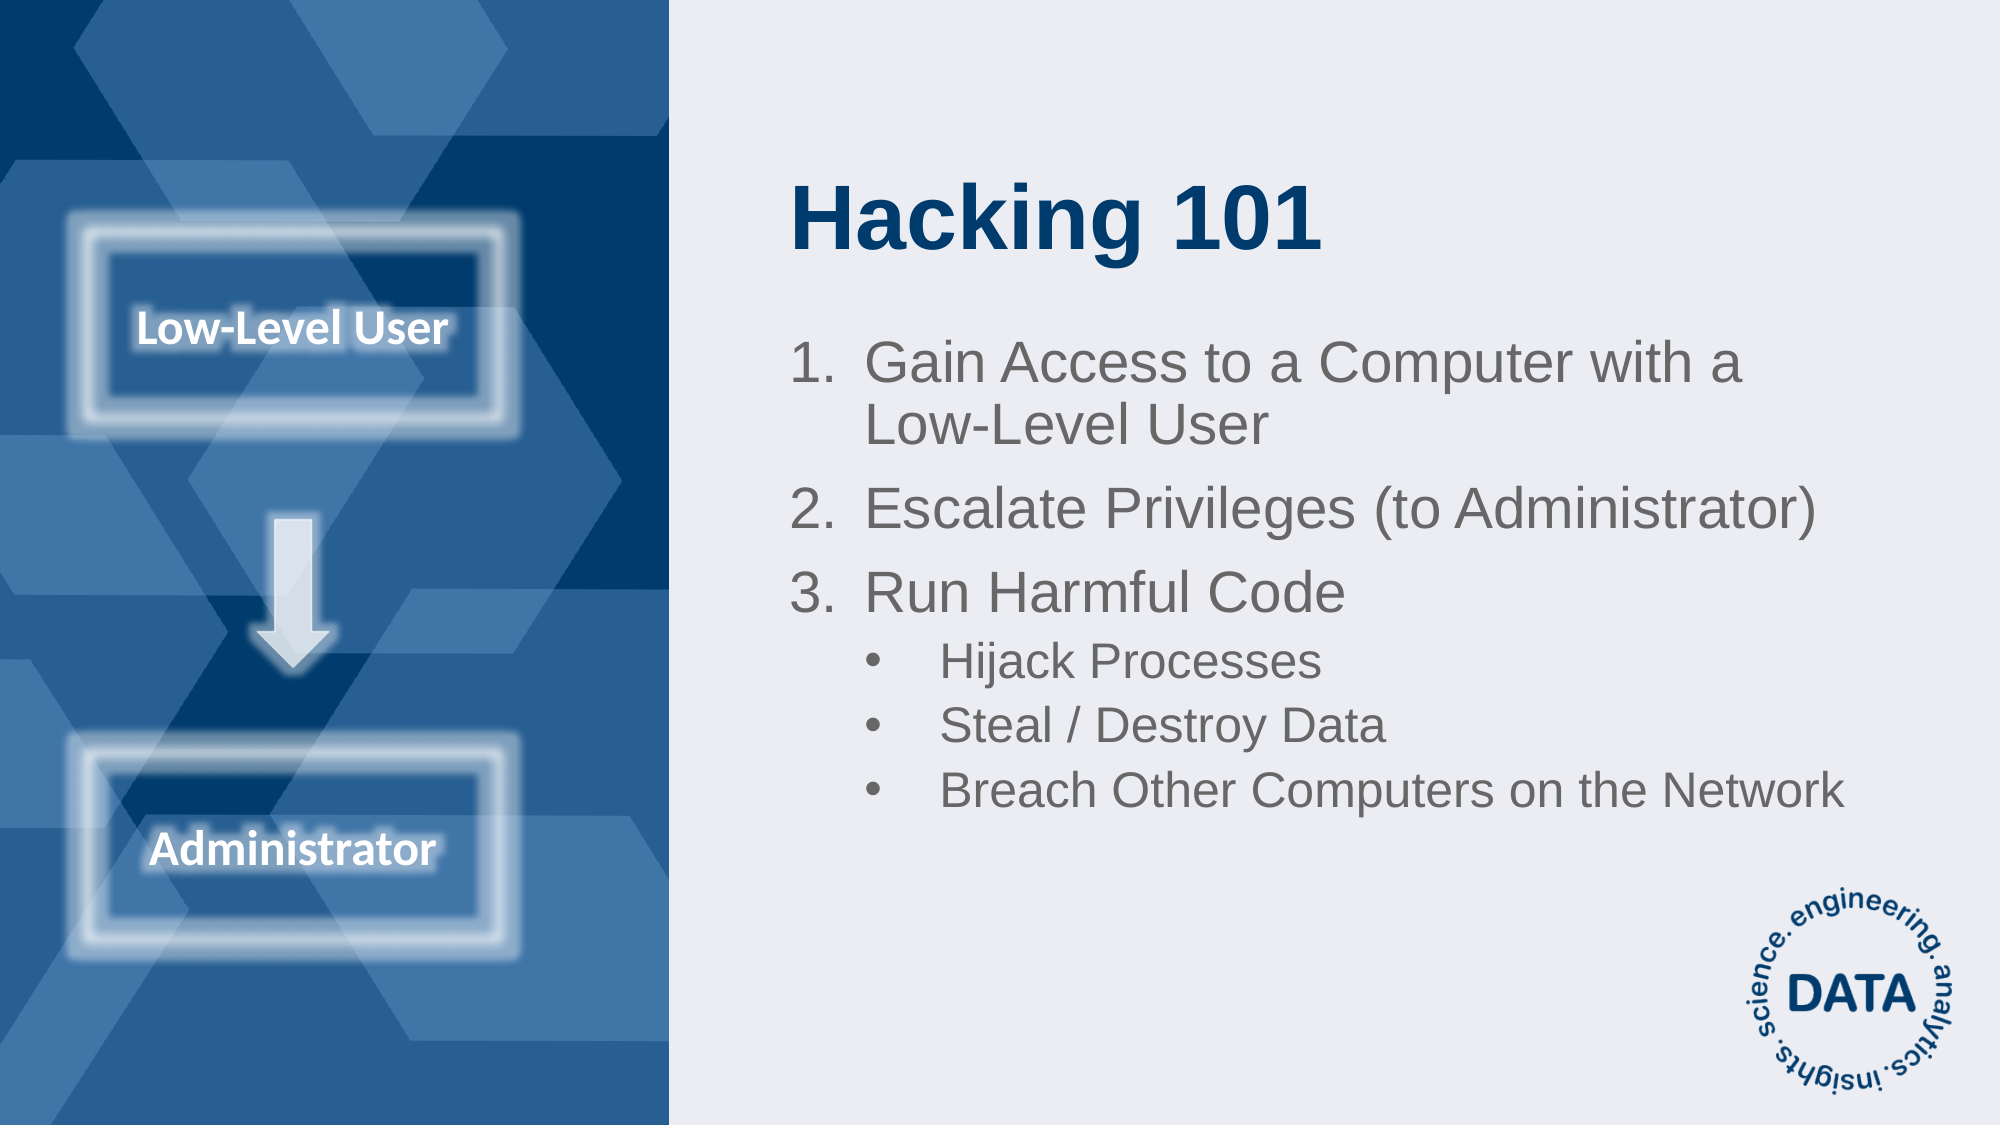

Hacking 101
Low-Level User
Gain Access to a Computer with a Low-Level User
Escalate Privileges (to Administrator)
Run Harmful Code
Hijack Processes
Steal / Destroy Data
Breach Other Computers on the Network

Administrator